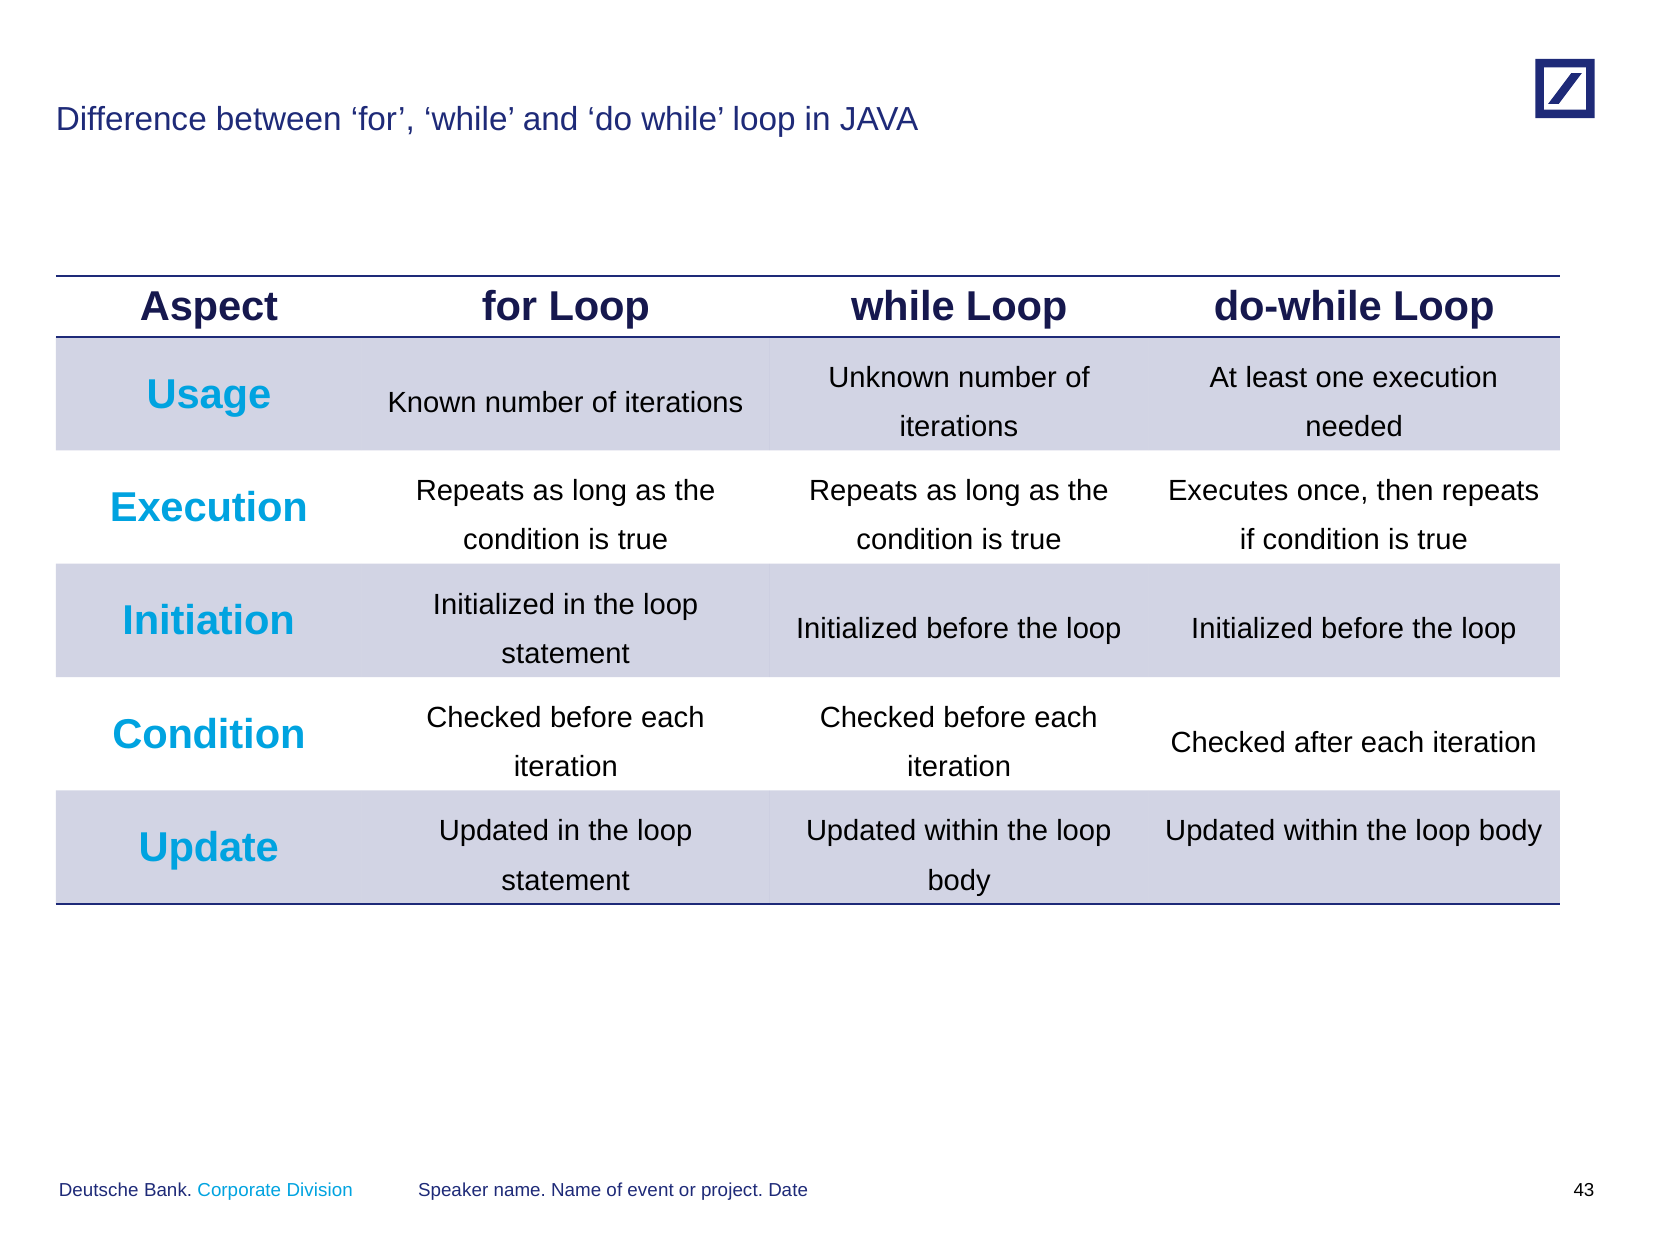

# Difference between ‘for’, ‘while’ and ‘do while’ loop in JAVA
| Aspect | for Loop | while Loop | do-while Loop |
| --- | --- | --- | --- |
| Usage | Known number of iterations | Unknown number of iterations | At least one execution needed |
| Execution | Repeats as long as the condition is true | Repeats as long as the condition is true | Executes once, then repeats if condition is true |
| Initiation | Initialized in the loop statement | Initialized before the loop | Initialized before the loop |
| Condition | Checked before each iteration | Checked before each iteration | Checked after each iteration |
| Update | Updated in the loop statement | Updated within the loop body | Updated within the loop body |
Speaker name. Name of event or project. Date
43